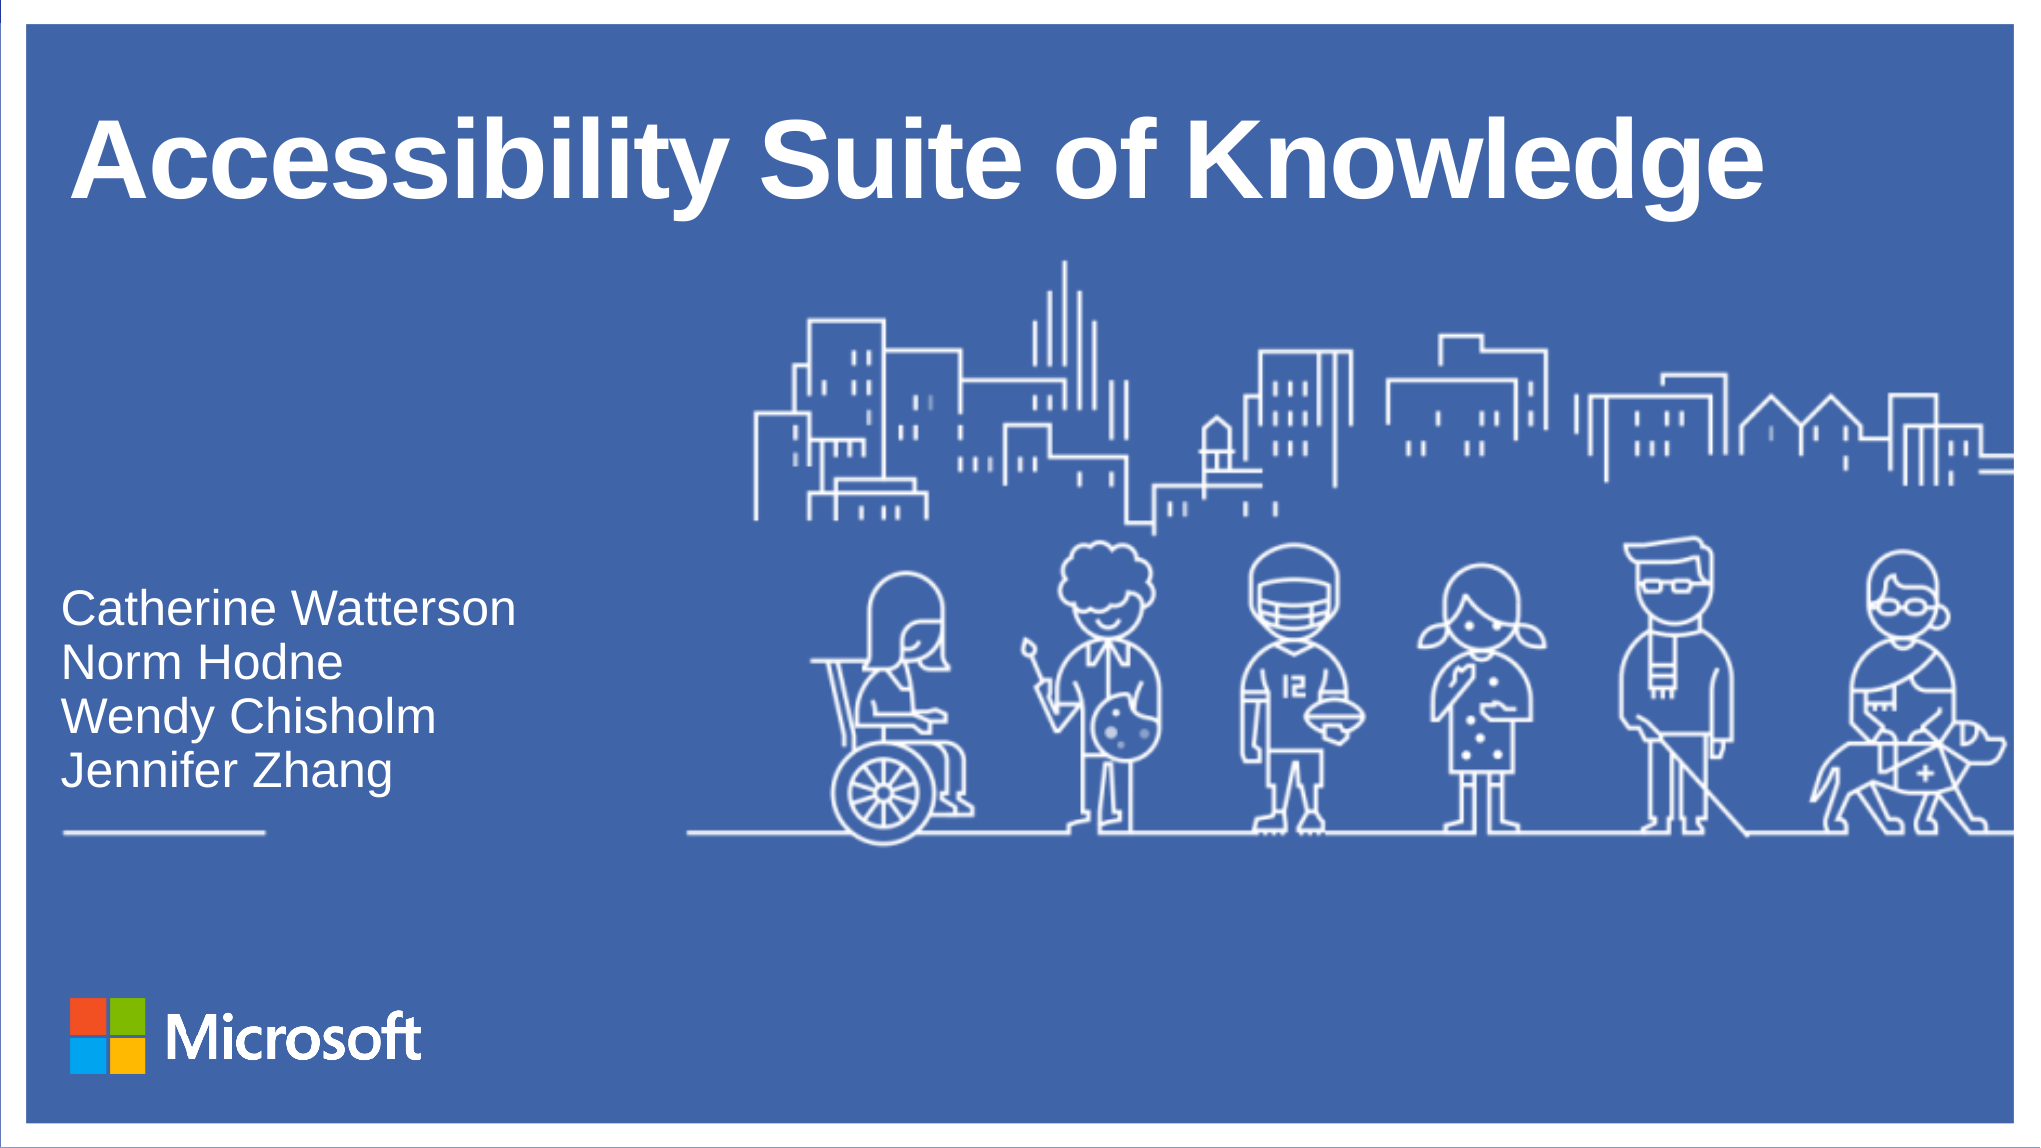

Accessibility Suite of Knowledge
Catherine Watterson
Norm Hodne
Wendy Chisholm
Jennifer Zhang